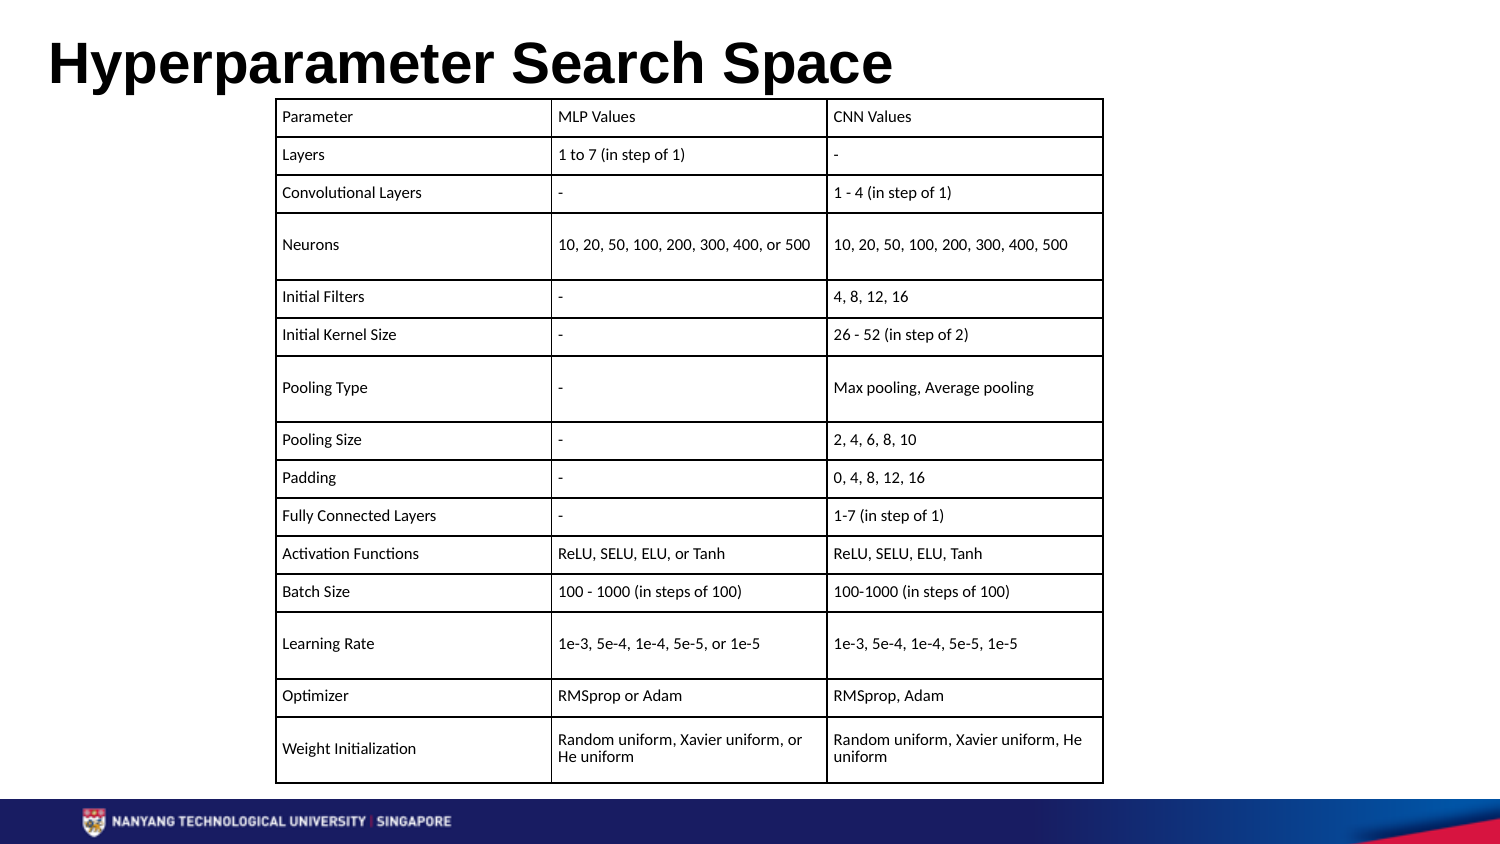

# Hyperparameter Search Space
| Parameter | MLP Values | CNN Values |
| --- | --- | --- |
| Layers | 1 to 7 (in step of 1) | - |
| Convolutional Layers | - | 1 - 4 (in step of 1) |
| Neurons | 10, 20, 50, 100, 200, 300, 400, or 500 | 10, 20, 50, 100, 200, 300, 400, 500 |
| Initial Filters | - | 4, 8, 12, 16 |
| Initial Kernel Size | - | 26 - 52 (in step of 2) |
| Pooling Type | - | Max pooling, Average pooling |
| Pooling Size | - | 2, 4, 6, 8, 10 |
| Padding | - | 0, 4, 8, 12, 16 |
| Fully Connected Layers | - | 1-7 (in step of 1) |
| Activation Functions | ReLU, SELU, ELU, or Tanh | ReLU, SELU, ELU, Tanh |
| Batch Size | 100 - 1000 (in steps of 100) | 100-1000 (in steps of 100) |
| Learning Rate | 1e-3, 5e-4, 1e-4, 5e-5, or 1e-5 | 1e-3, 5e-4, 1e-4, 5e-5, 1e-5 |
| Optimizer | RMSprop or Adam | RMSprop, Adam |
| Weight Initialization | Random uniform, Xavier uniform, or He uniform | Random uniform, Xavier uniform, He uniform |